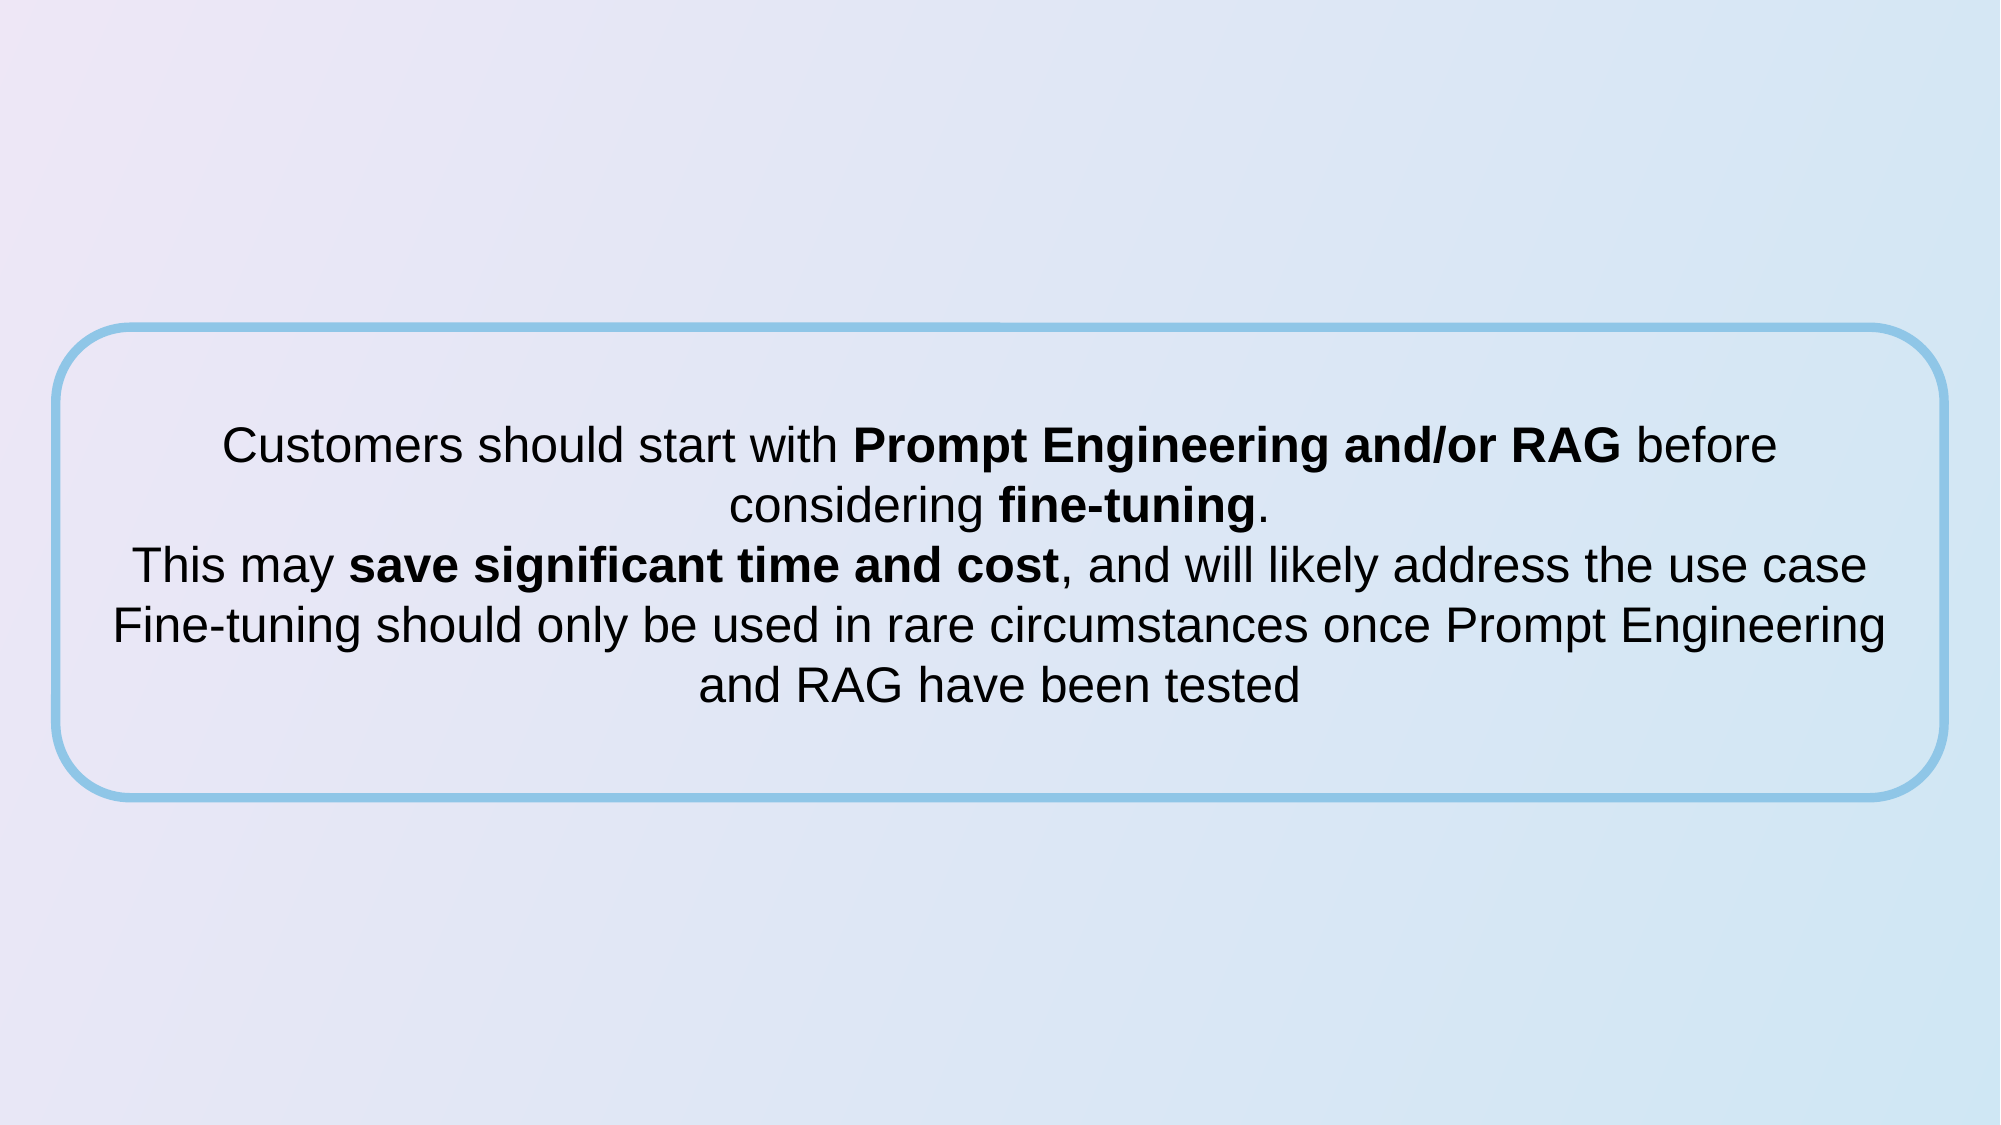

Customers should start with Prompt Engineering and/or RAG before considering fine-tuning.
This may save significant time and cost, and will likely address the use case
Fine-tuning should only be used in rare circumstances once Prompt Engineering and RAG have been tested